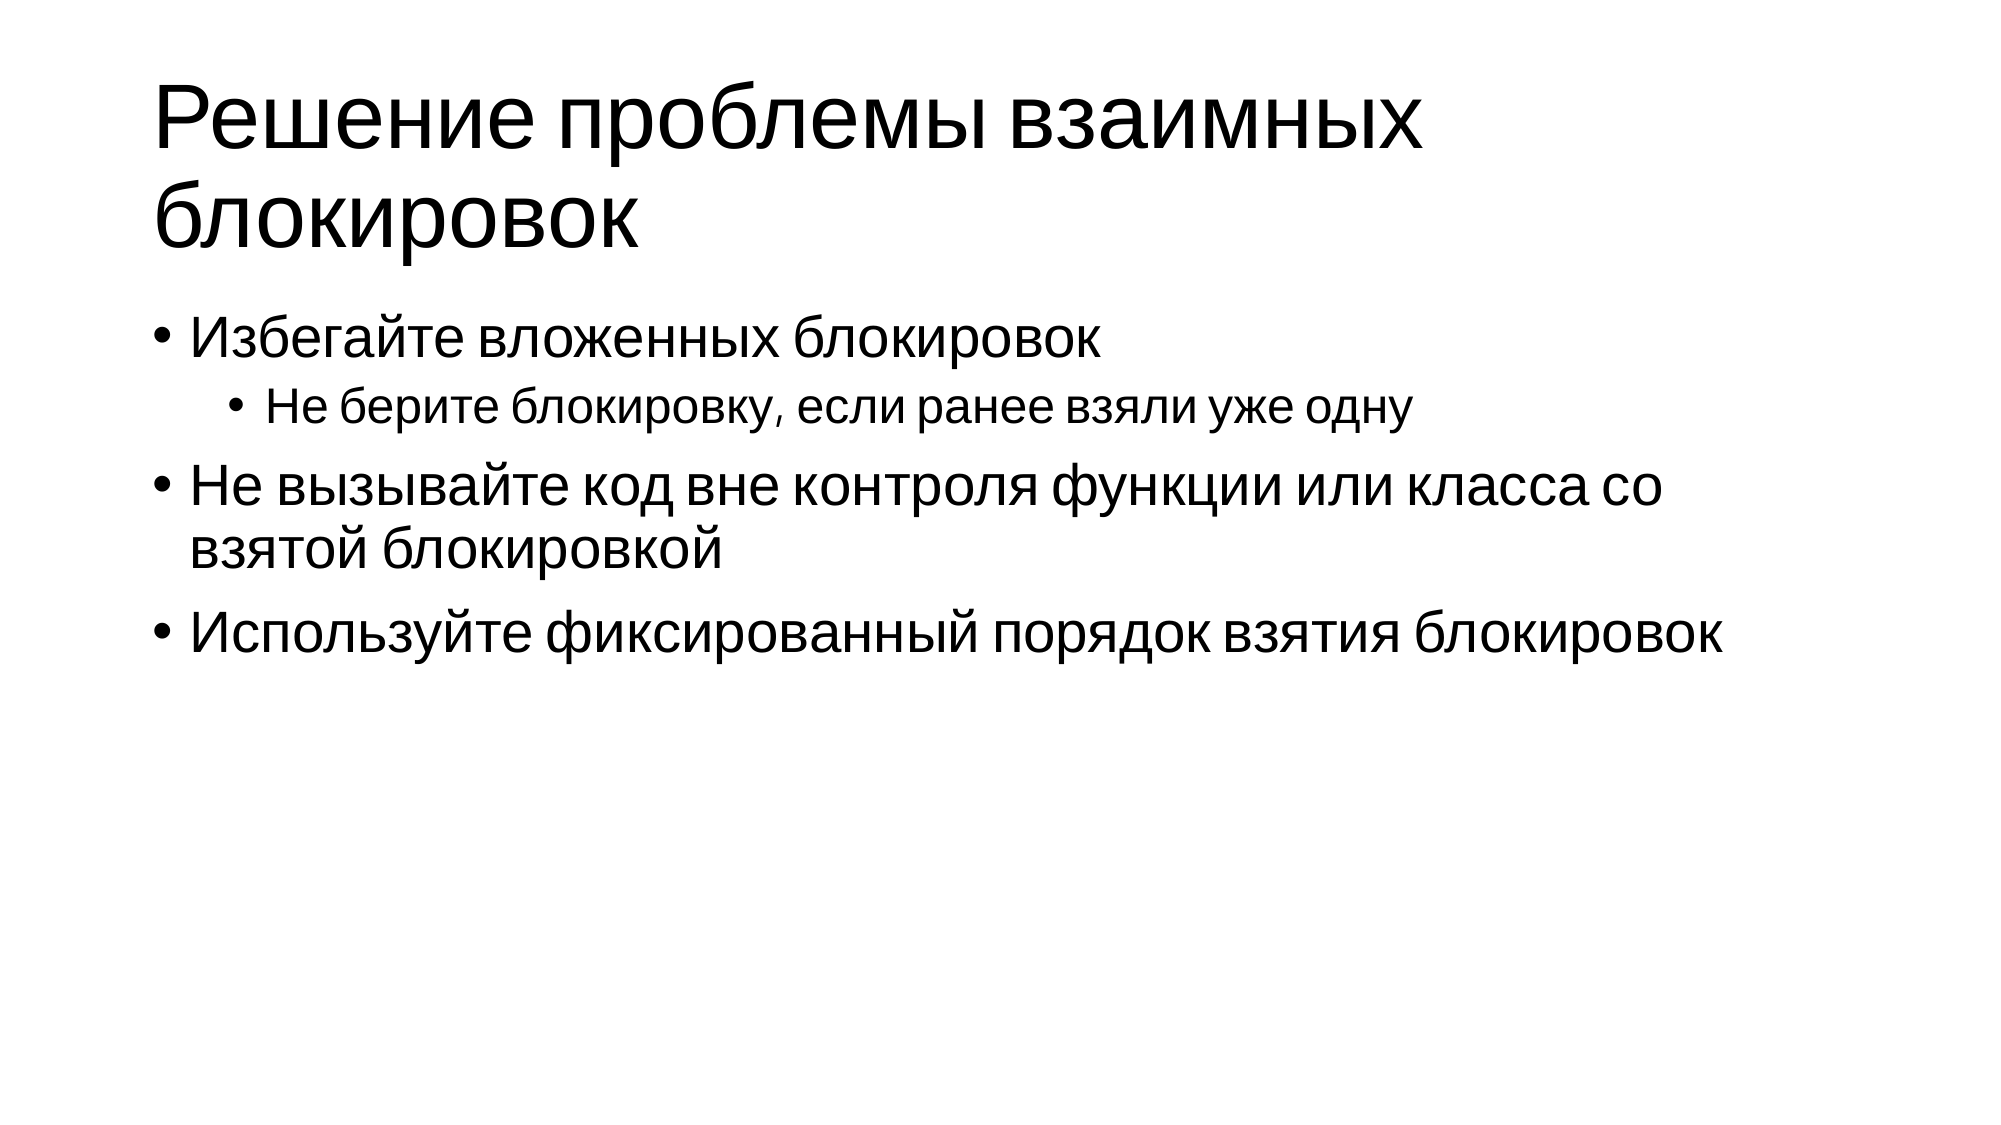

# Решение проблемы взаимных блокировок
Избегайте вложенных блокировок
Не берите блокировку, если ранее взяли уже одну
Не вызывайте код вне контроля функции или класса со взятой блокировкой
Используйте фиксированный порядок взятия блокировок